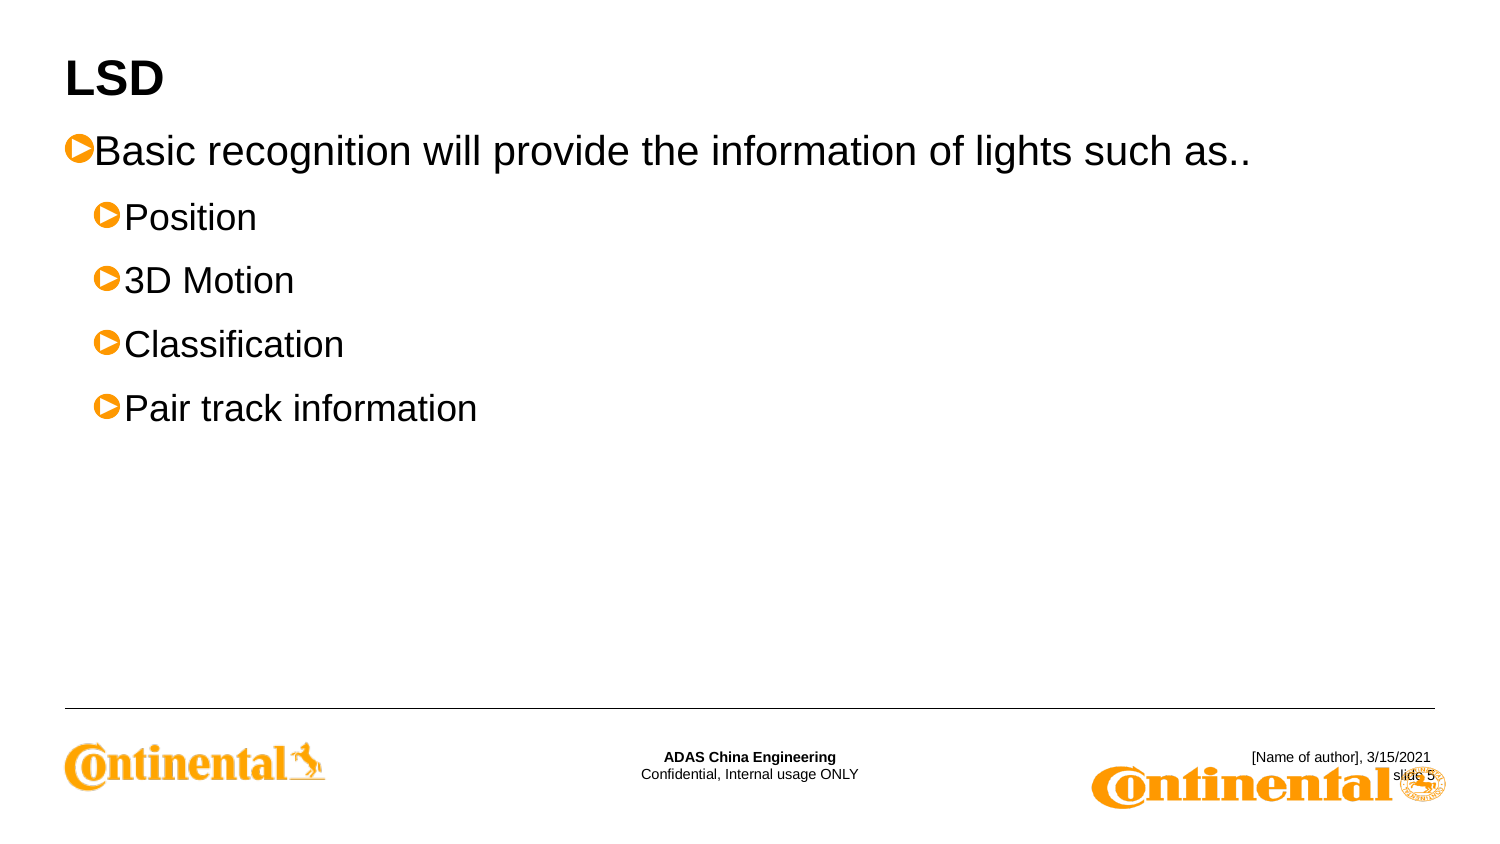

# LSD
Basic recognition will provide the information of lights such as..
Position
3D Motion
Classification
Pair track information